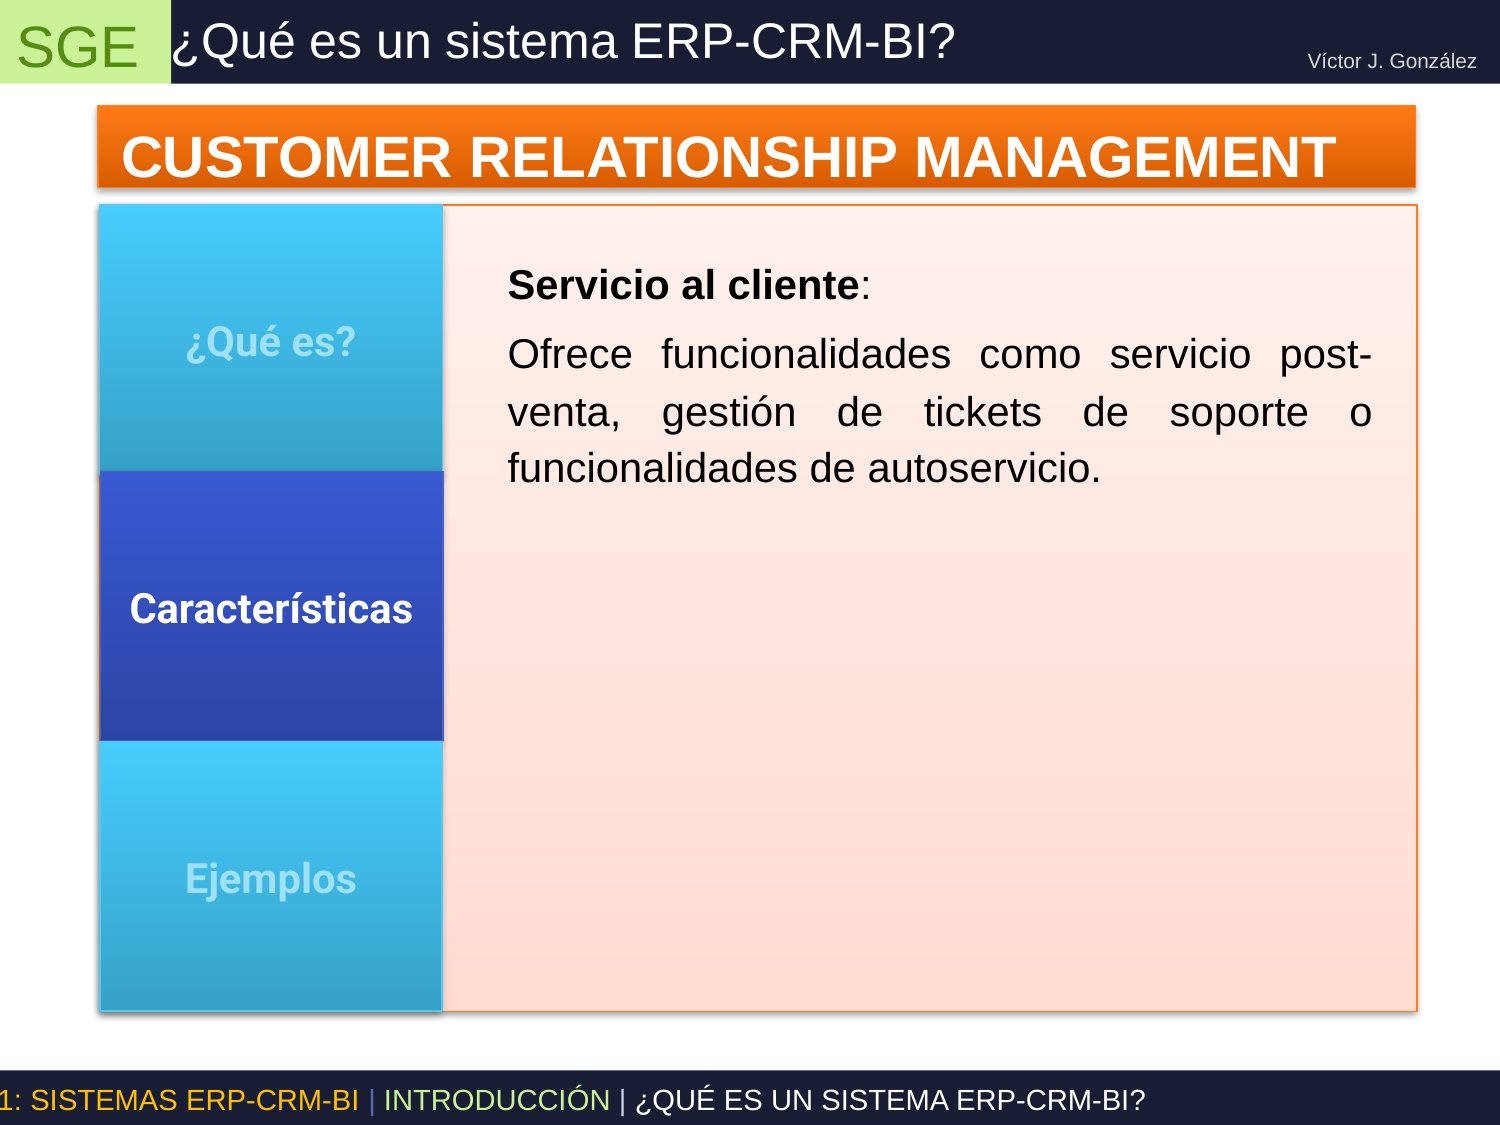

SGE
¿Qué es un sistema ERP-CRM-BI?
Víctor J. González
CUSTOMER RELATIONSHIP MANAGEMENT (CRM)

¿Qué es?
Servicio al cliente:
Ofrece funcionalidades como servicio post-venta, gestión de tickets de soporte o funcionalidades de autoservicio.
Características
Ejemplos

UT01: SISTEMAS ERP-CRM-BI | INTRODUCCIÓN | ¿QUÉ ES UN SISTEMA ERP-CRM-BI?